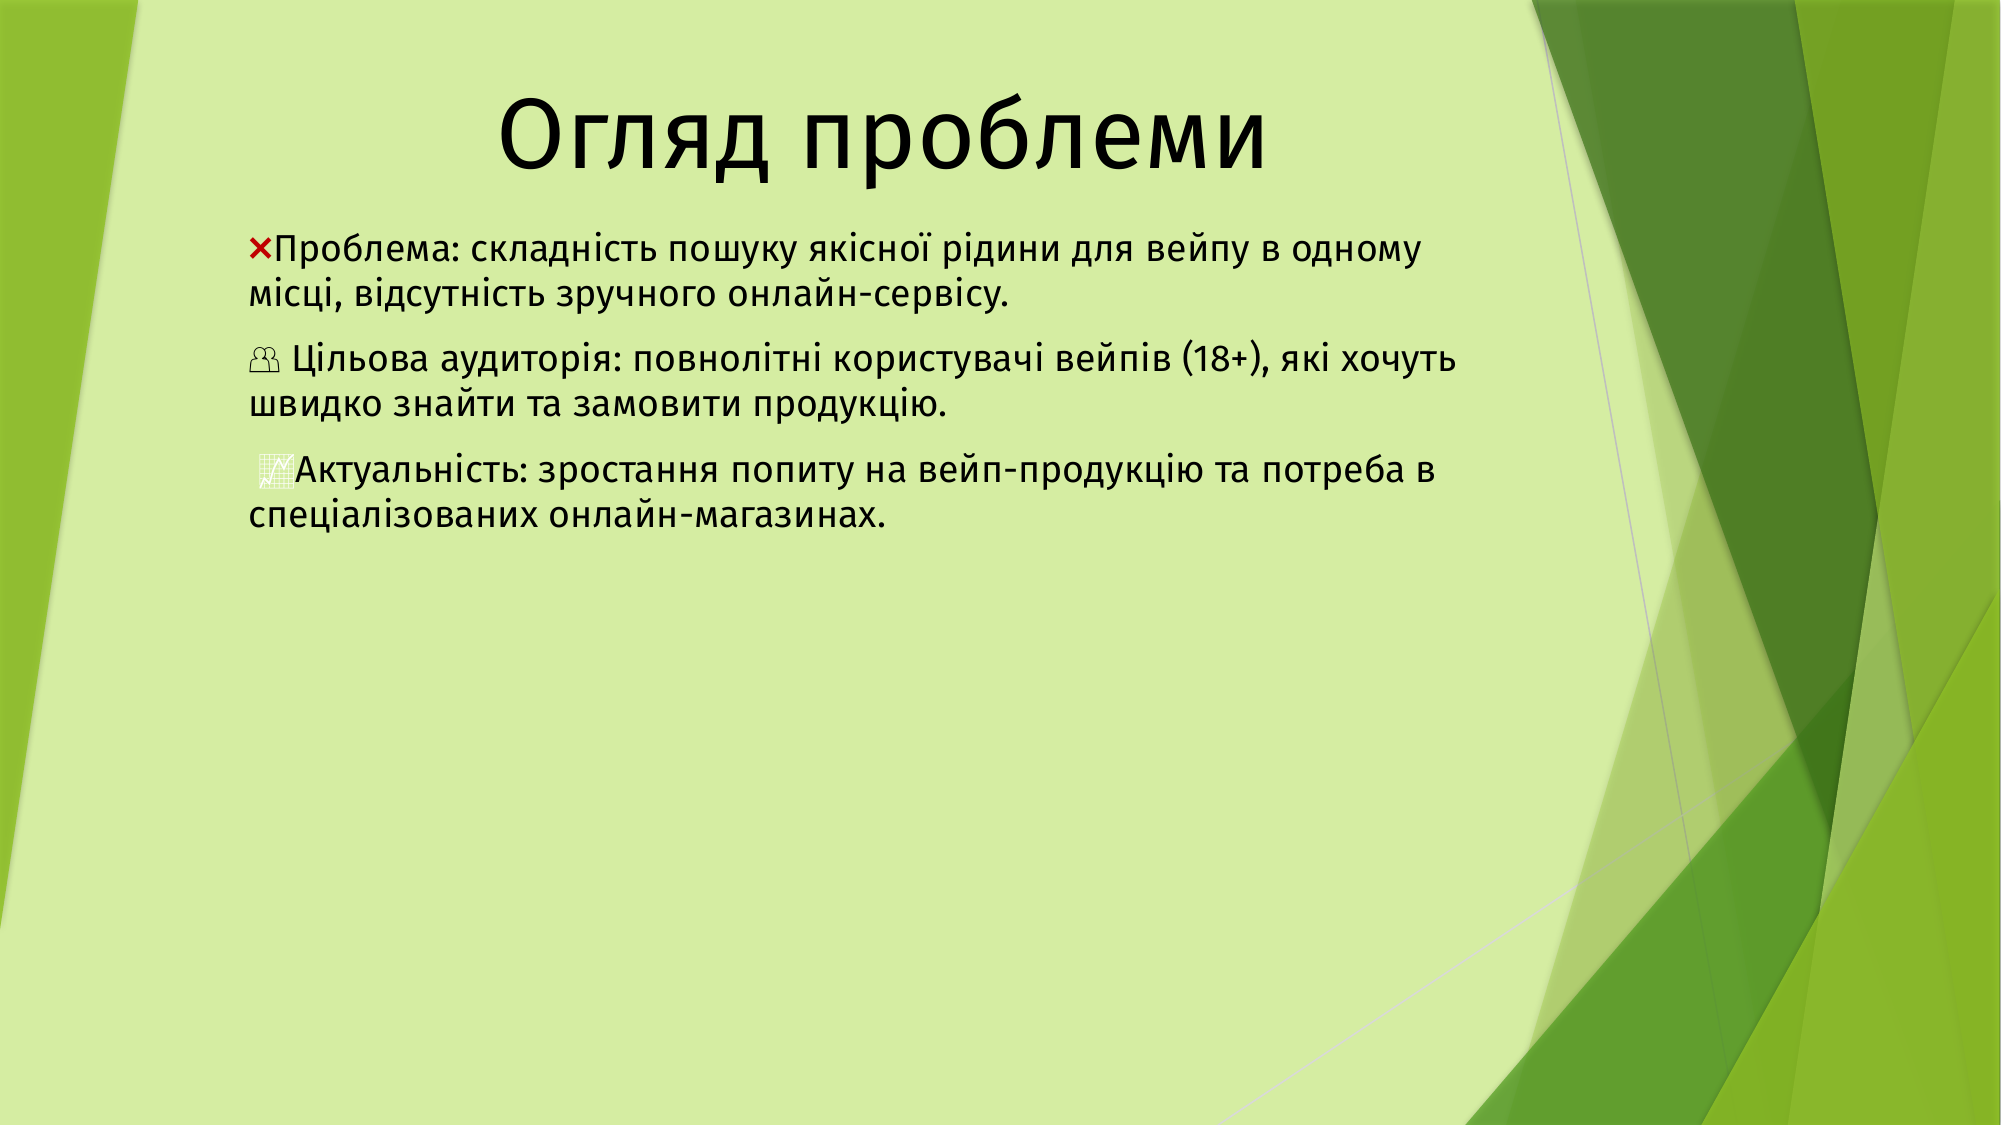

# Огляд проблеми
❌Проблема: складність пошуку якісної рідини для вейпу в одному місці, відсутність зручного онлайн-сервісу.
👥 Цільова аудиторія: повнолітні користувачі вейпів (18+), які хочуть швидко знайти та замовити продукцію.
 📈Актуальність: зростання попиту на вейп-продукцію та потреба в спеціалізованих онлайн-магазинах.